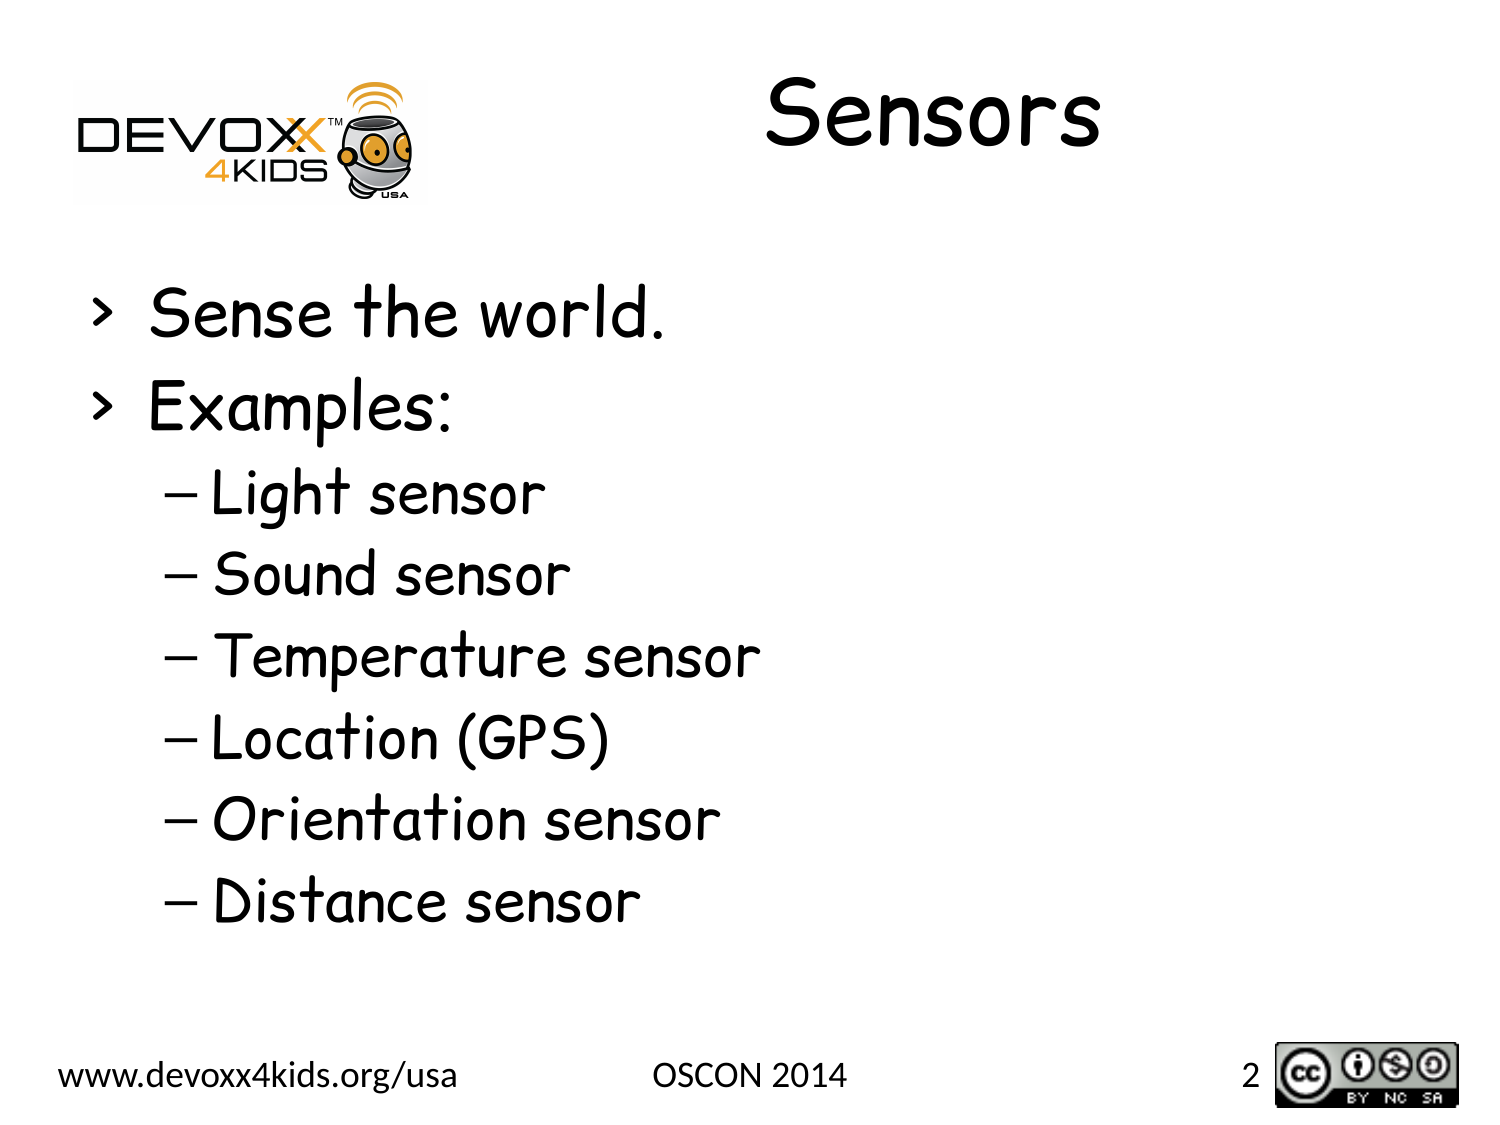

# Sensors
Sense the world.
Examples:
Light sensor
Sound sensor
Temperature sensor
Location (GPS)
Orientation sensor
Distance sensor

OSCON 2014
2